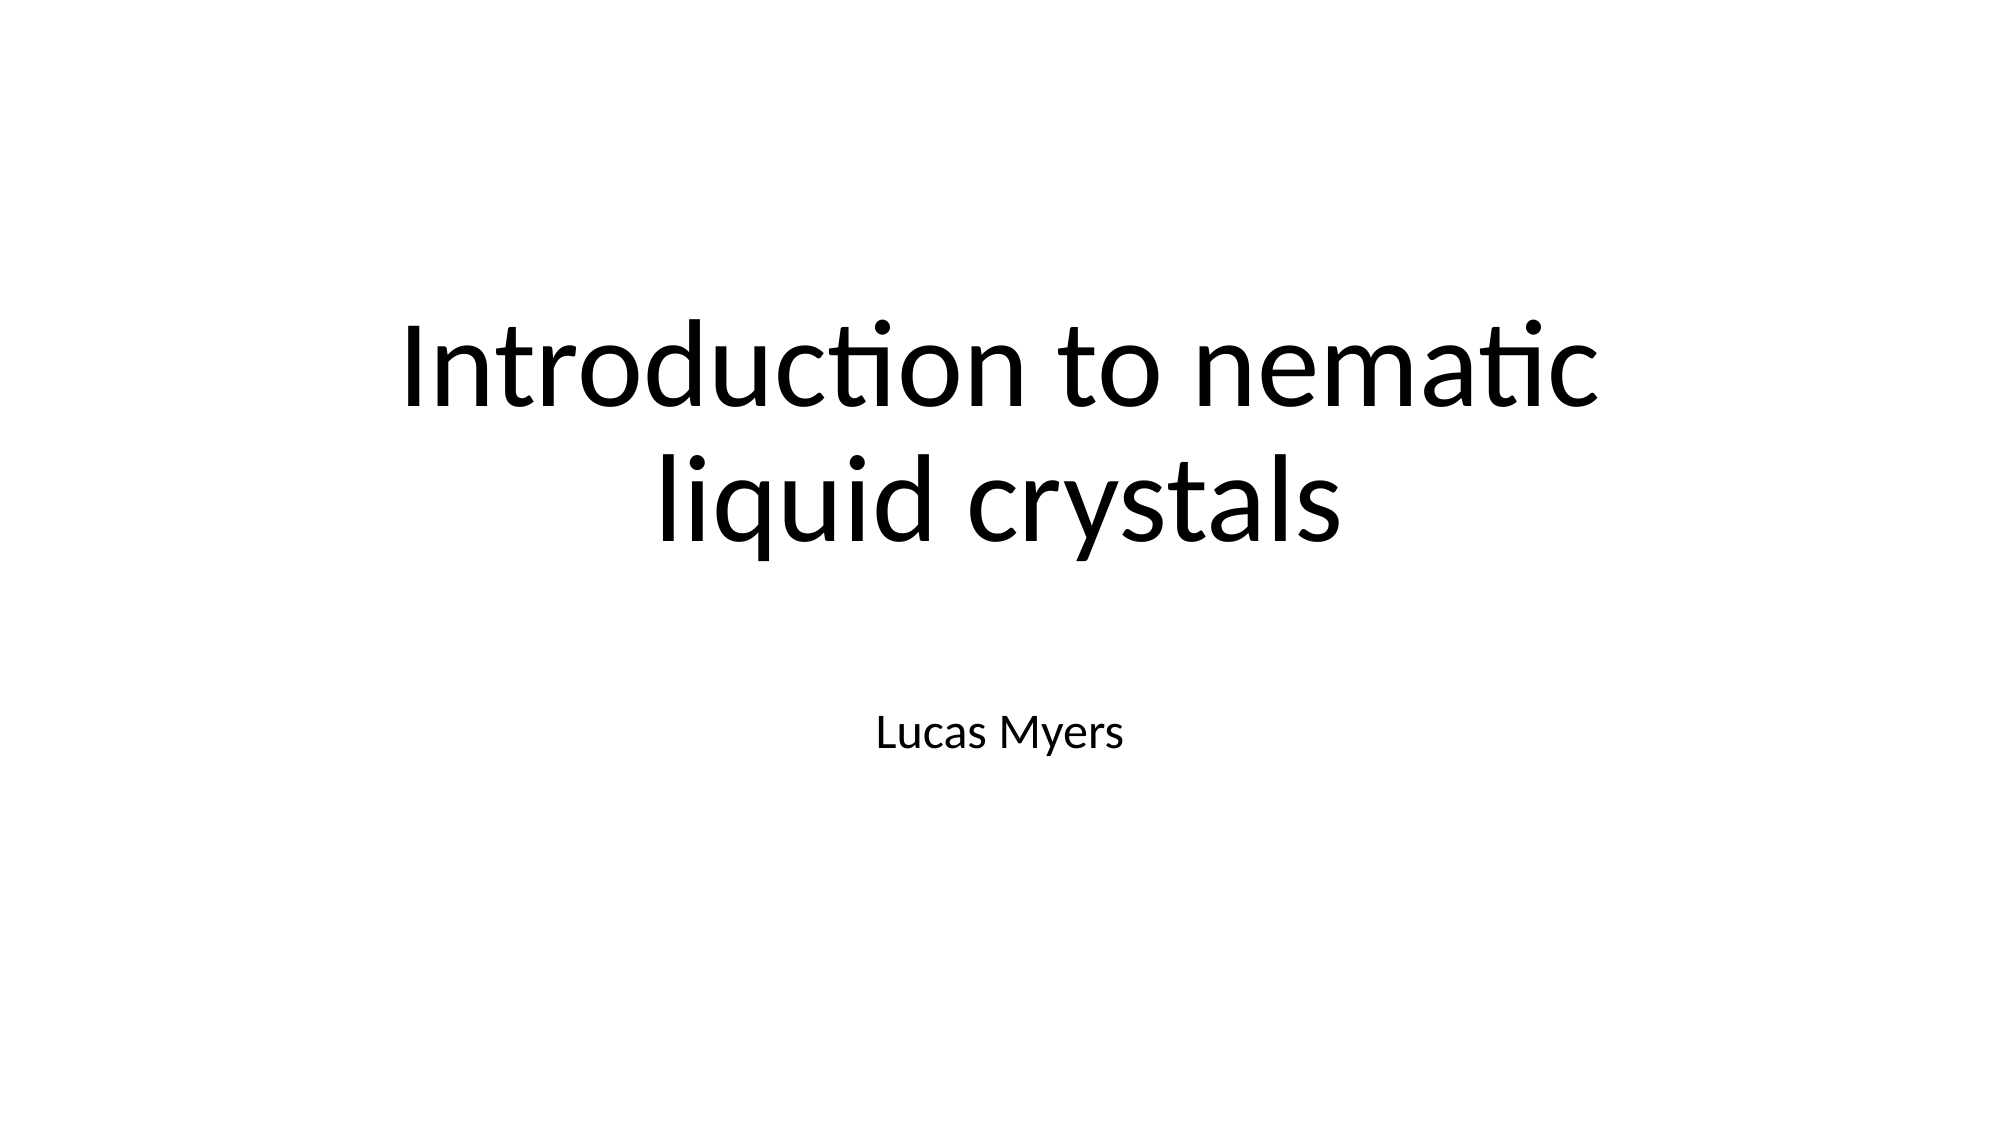

# Introduction to nematic liquid crystals
Lucas Myers